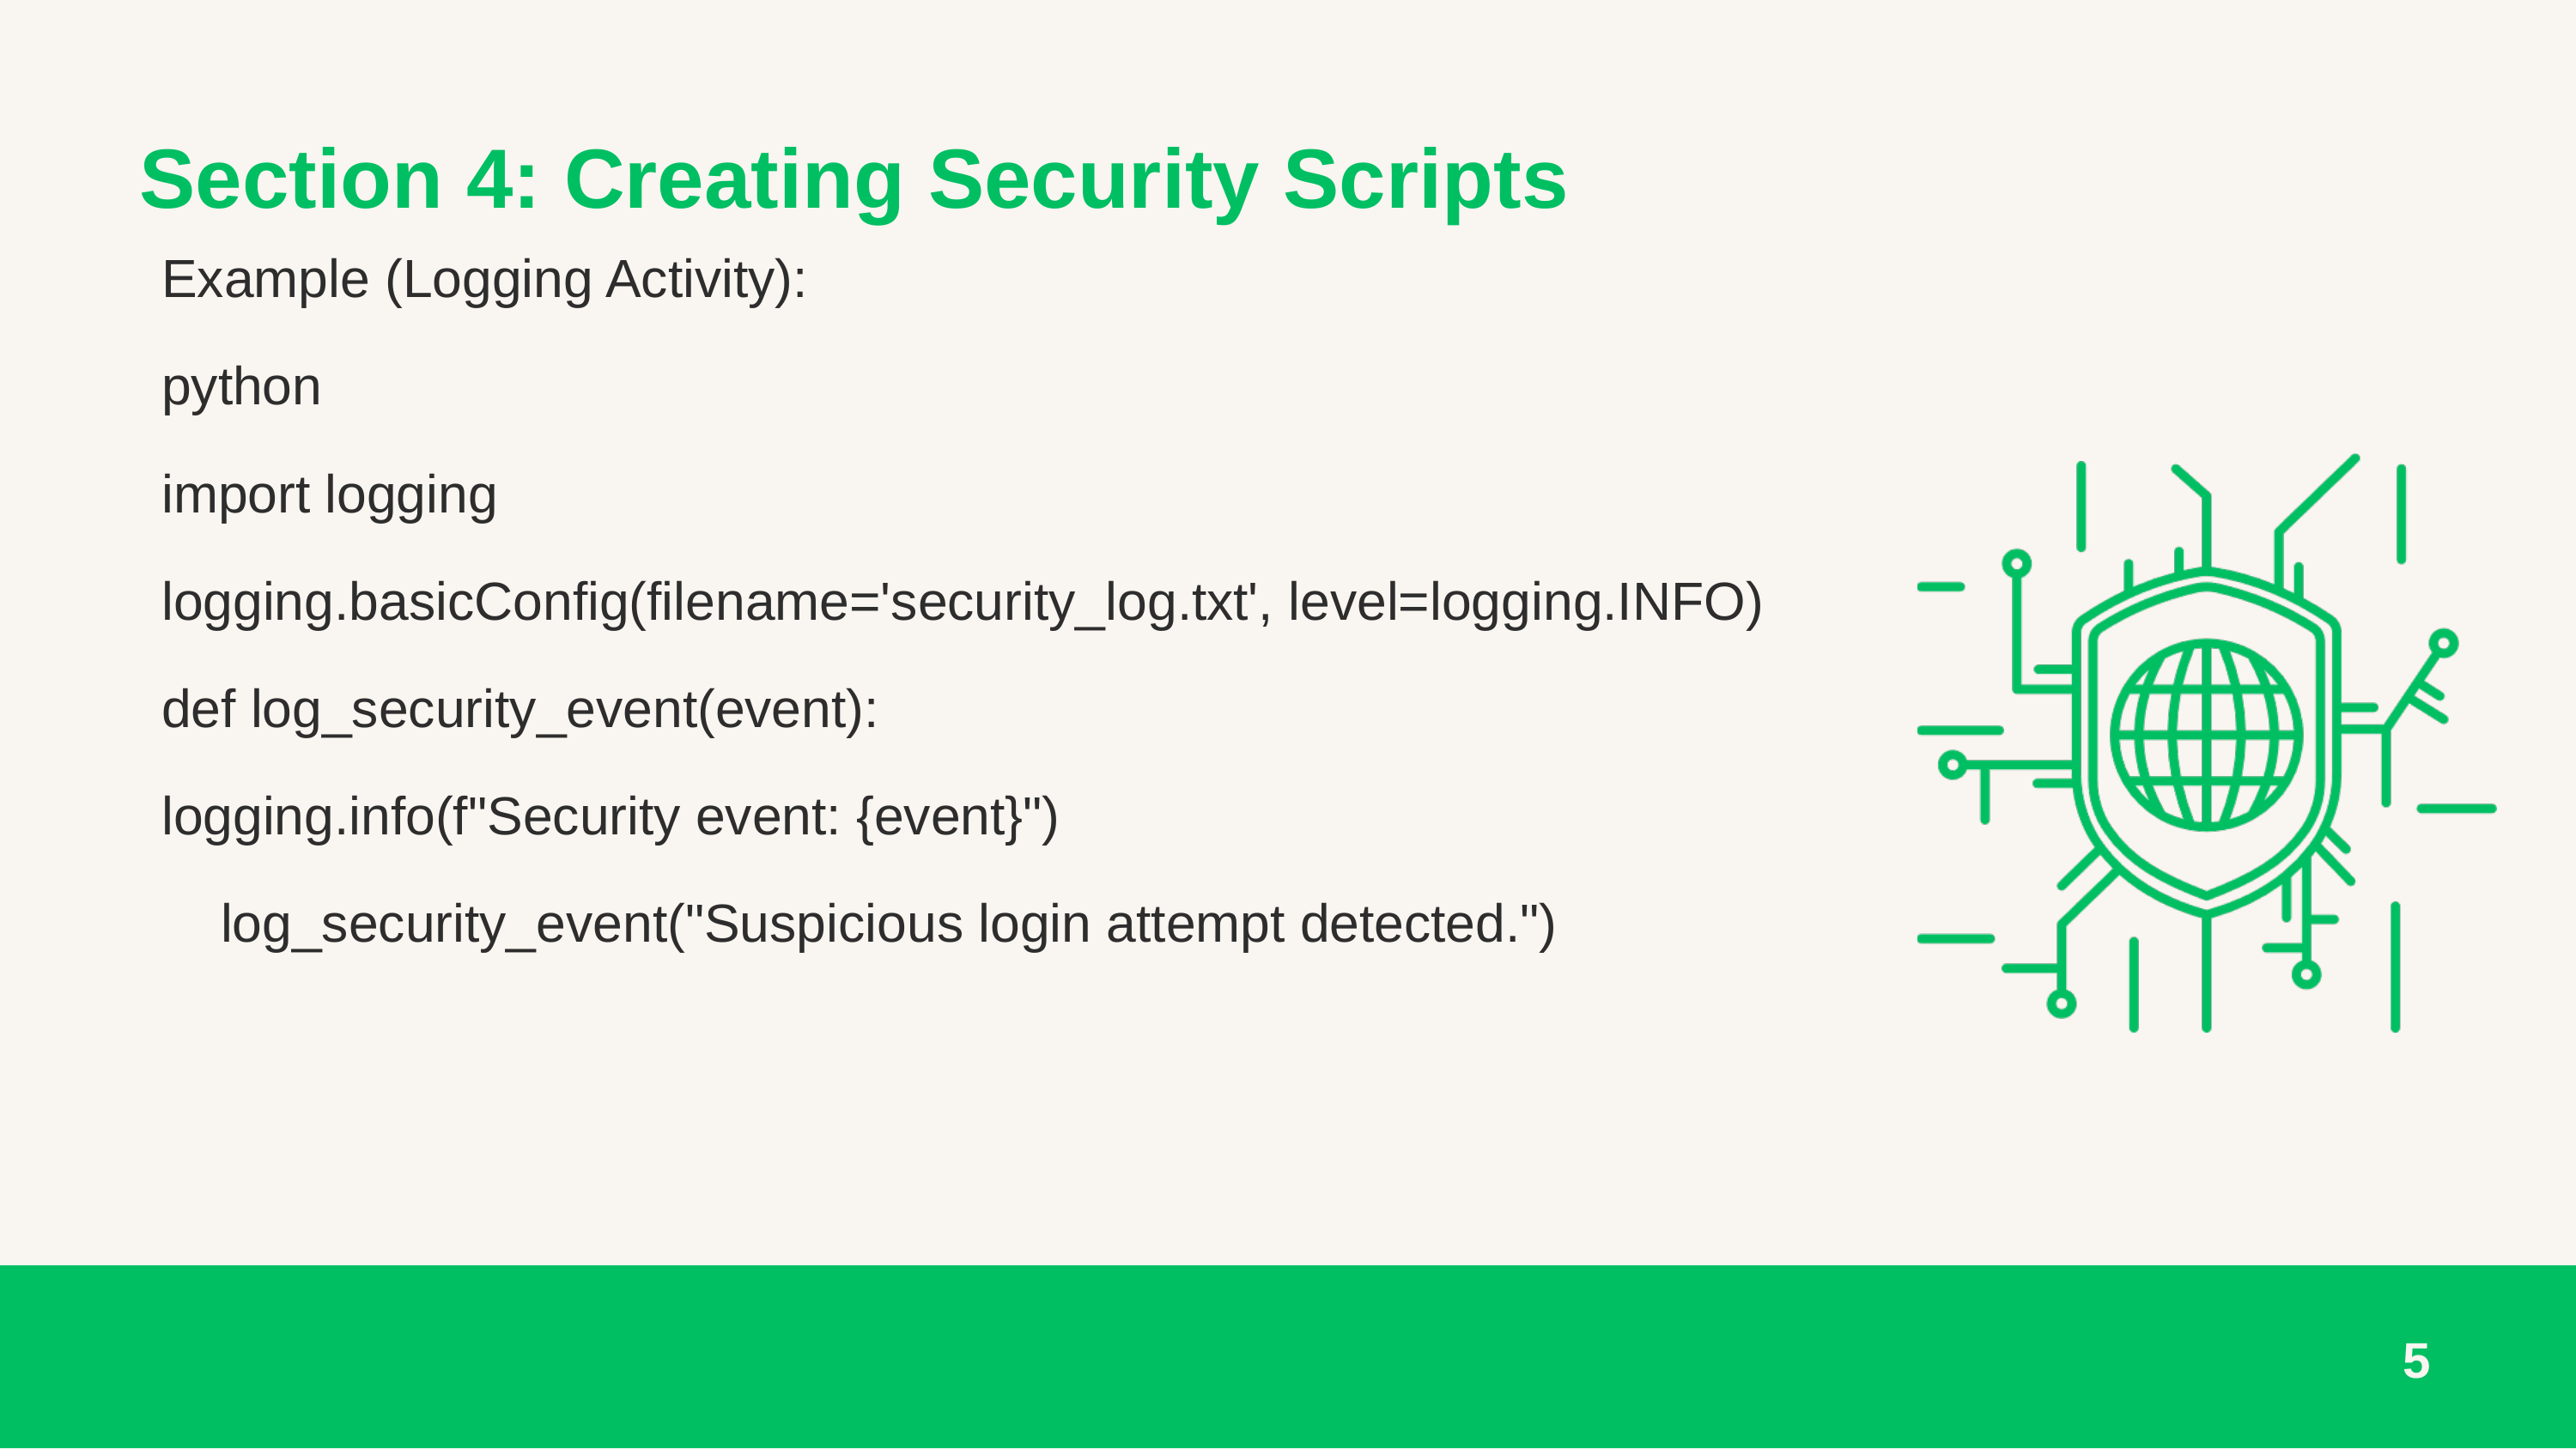

Section 4: Creating Security Scripts
Example (Logging Activity):
python
import logging
logging.basicConfig(filename='security_log.txt', level=logging.INFO)
def log_security_event(event):
logging.info(f"Security event: {event}")
    log_security_event("Suspicious login attempt detected.")

5